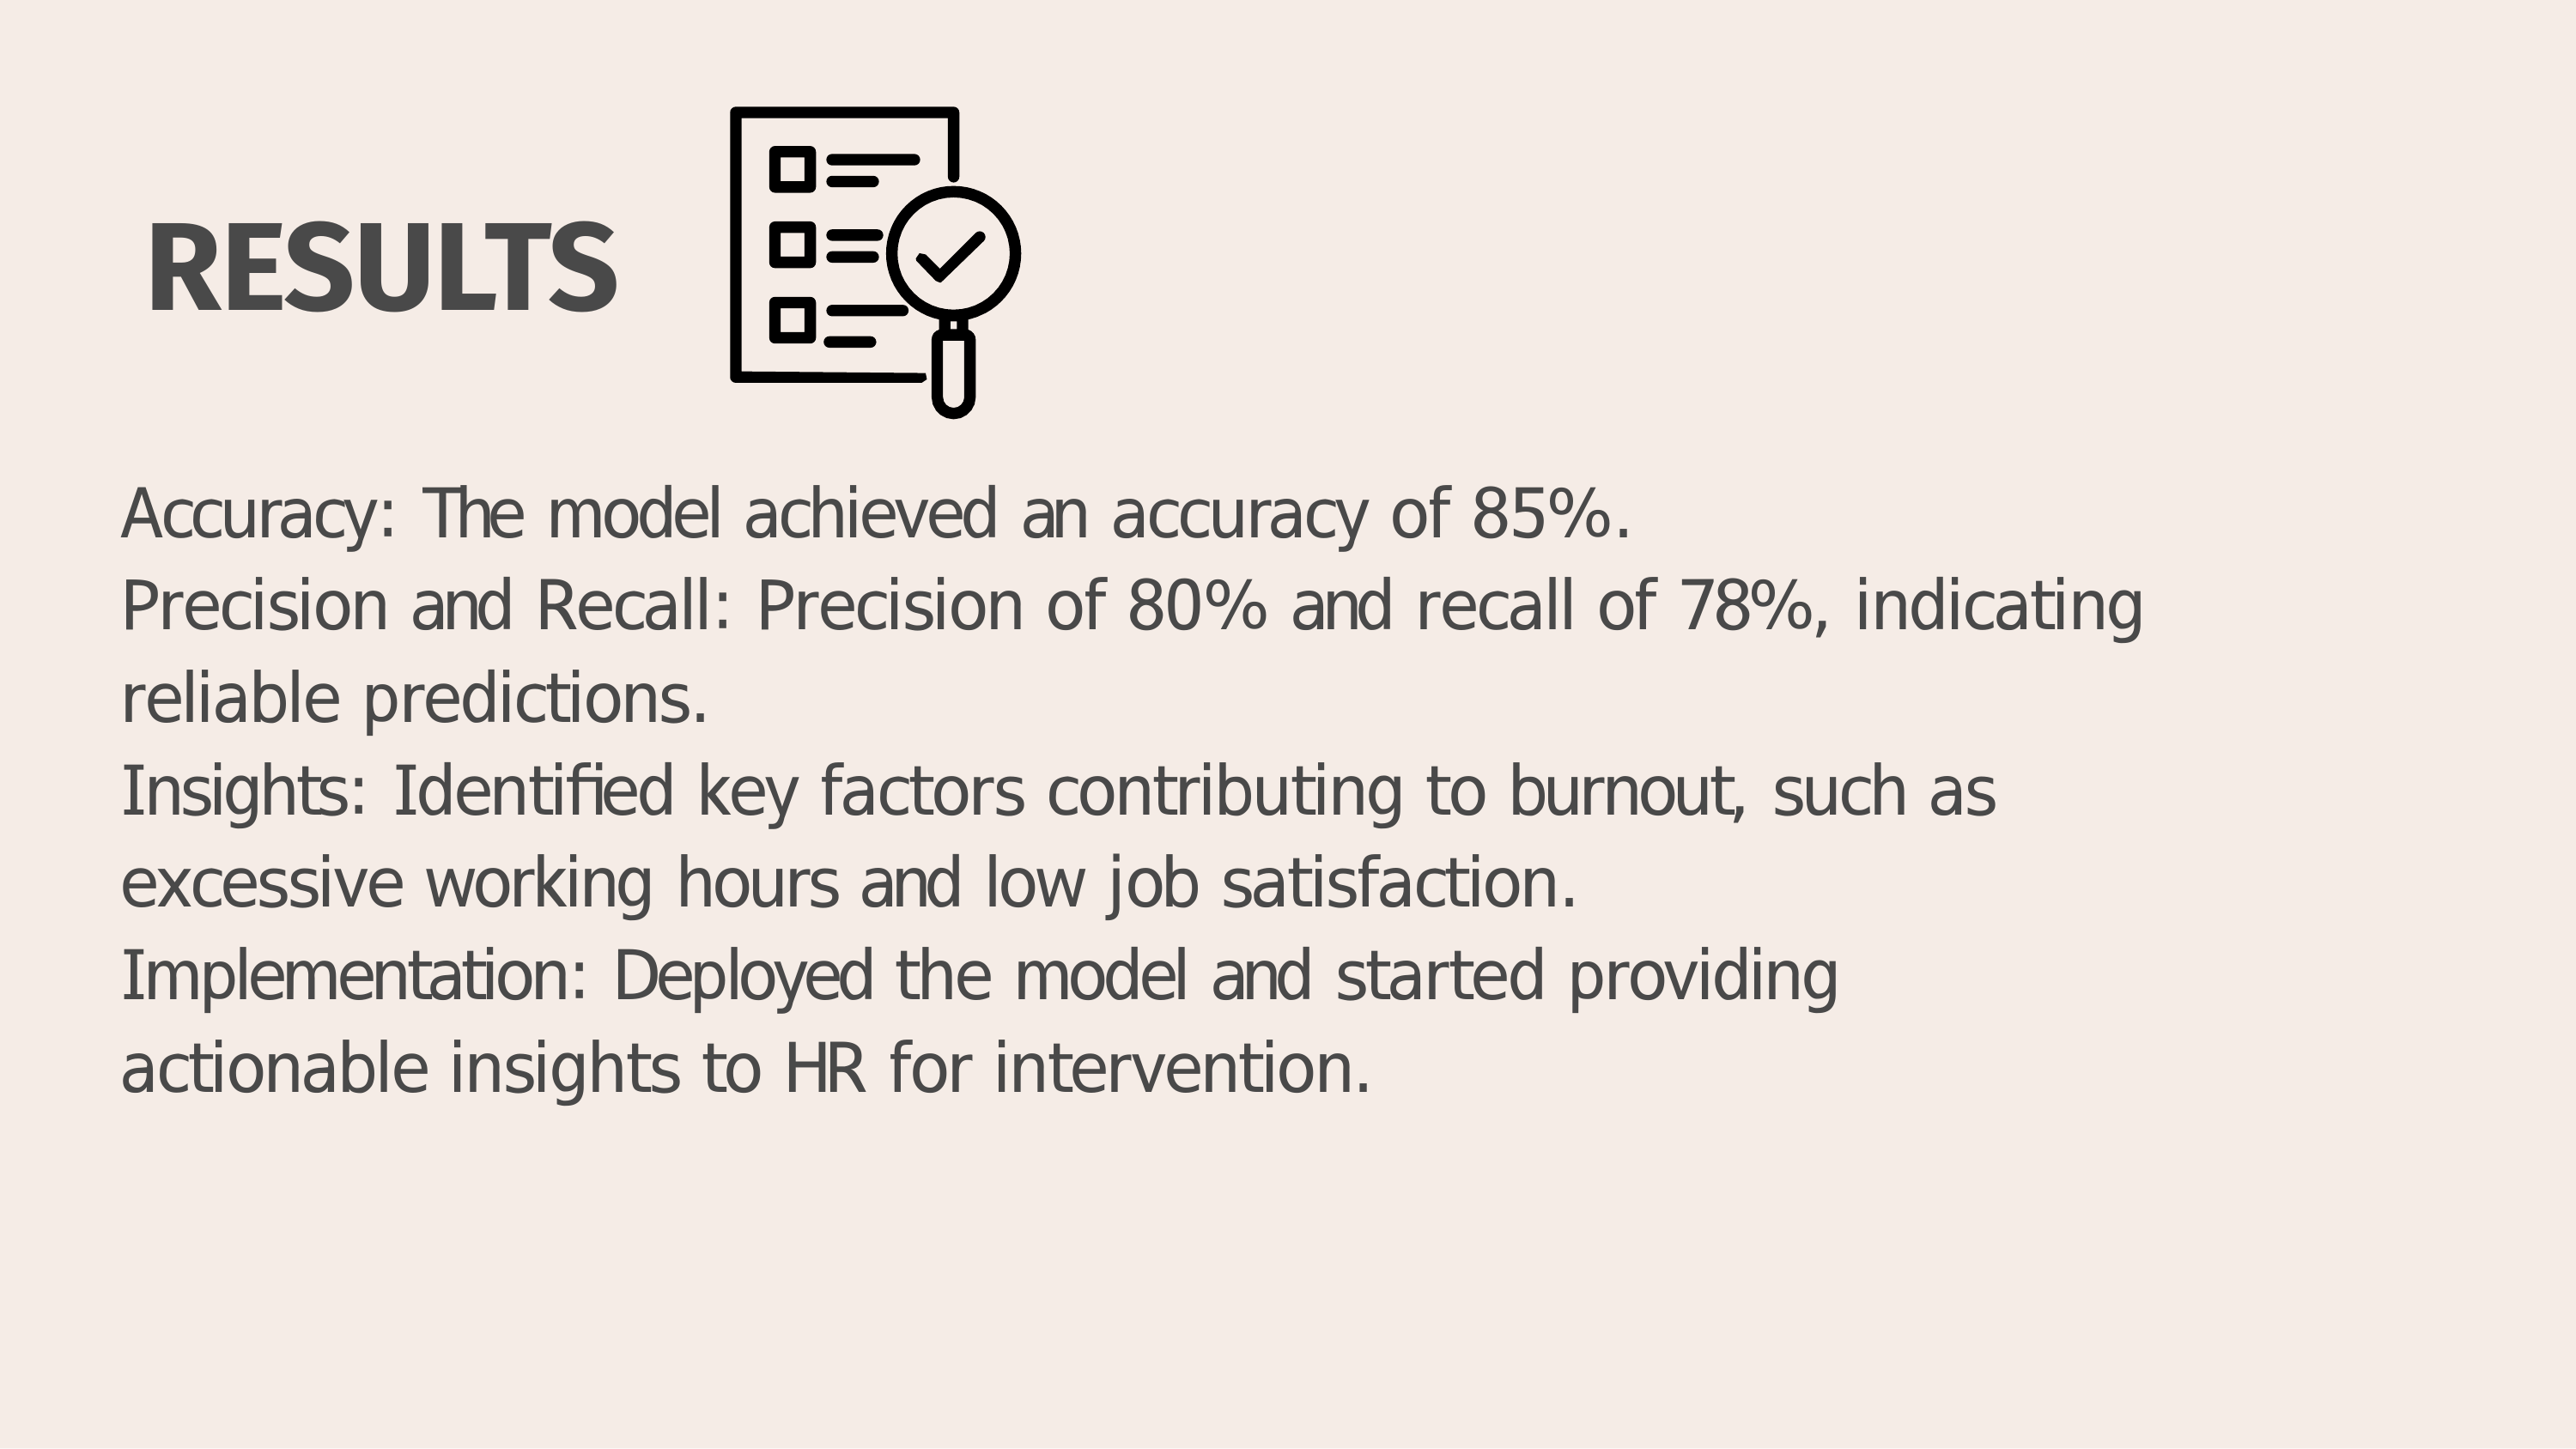

# RESULTS

Accuracy: The model achieved an accuracy of 85%.
Precision and Recall: Precision of 80% and recall of 78%, indicating reliable predictions.
Insights: Identified key factors contributing to burnout, such as excessive working hours and low job satisfaction.
Implementation: Deployed the model and started providing actionable insights to HR for intervention.